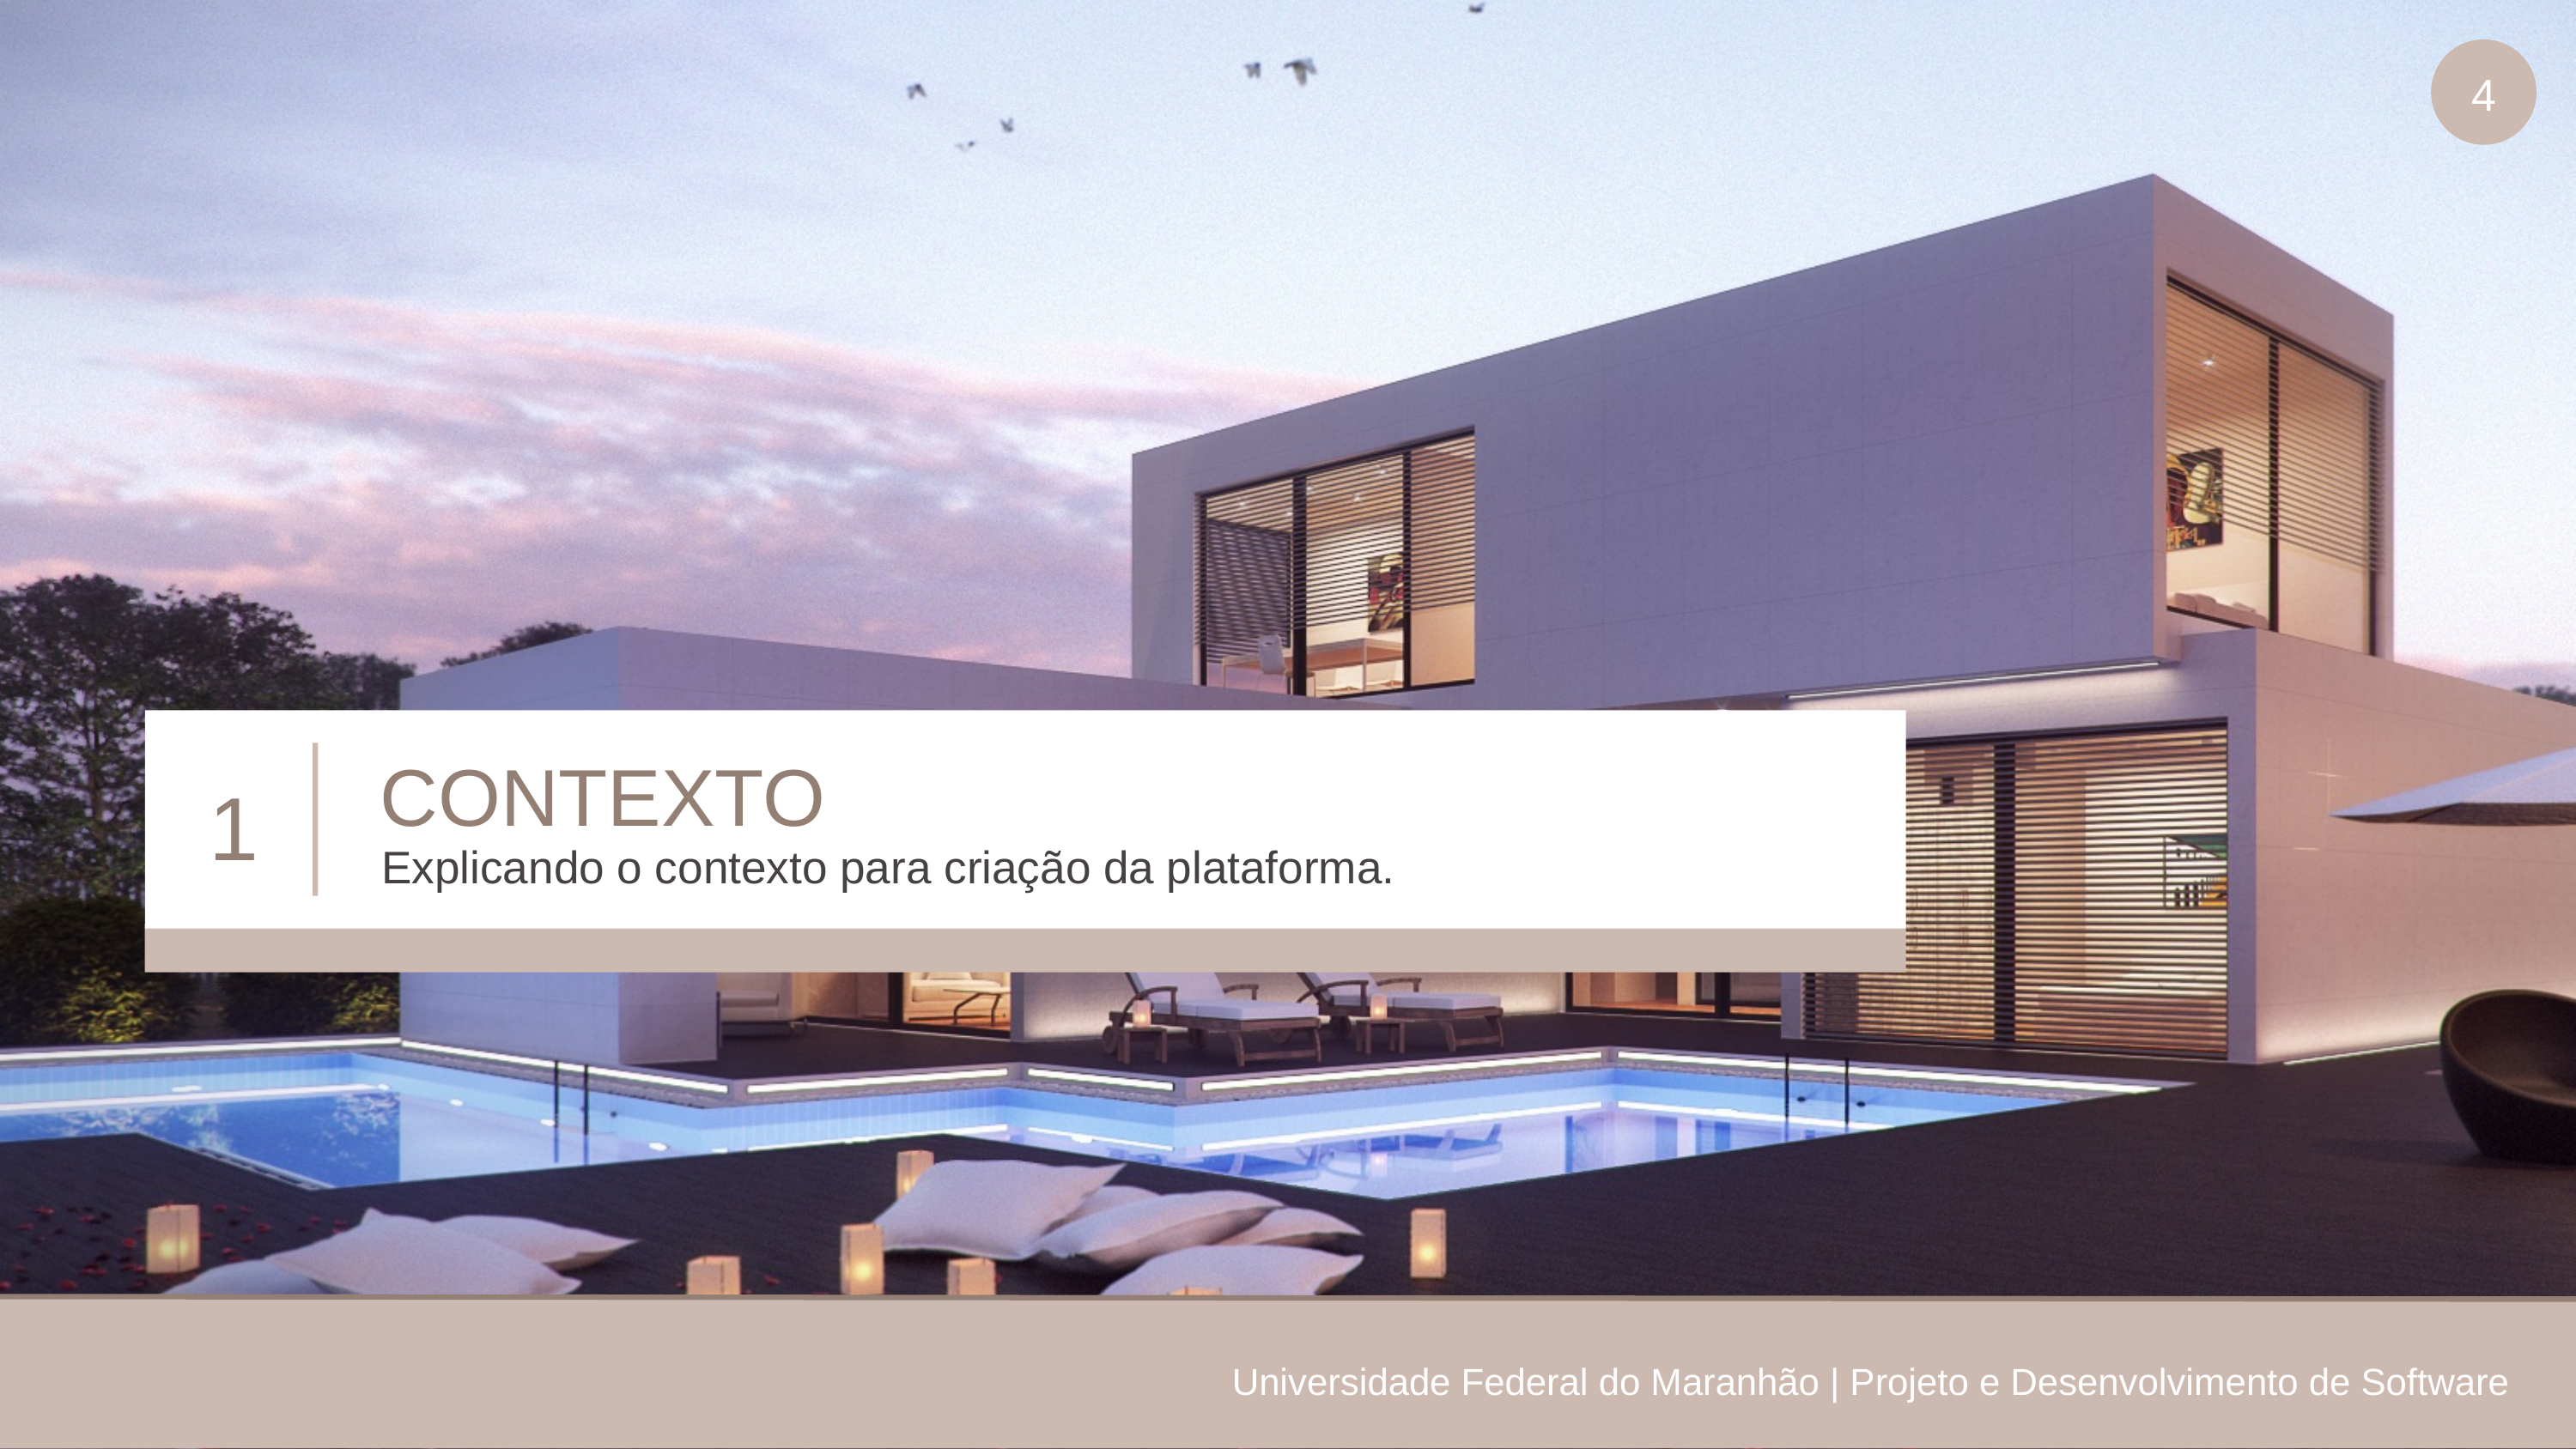

4

CONTEXTO

1
Explicando o contexto para criação da plataforma.

Universidade Federal do Maranhão | Projeto e Desenvolvimento de Software